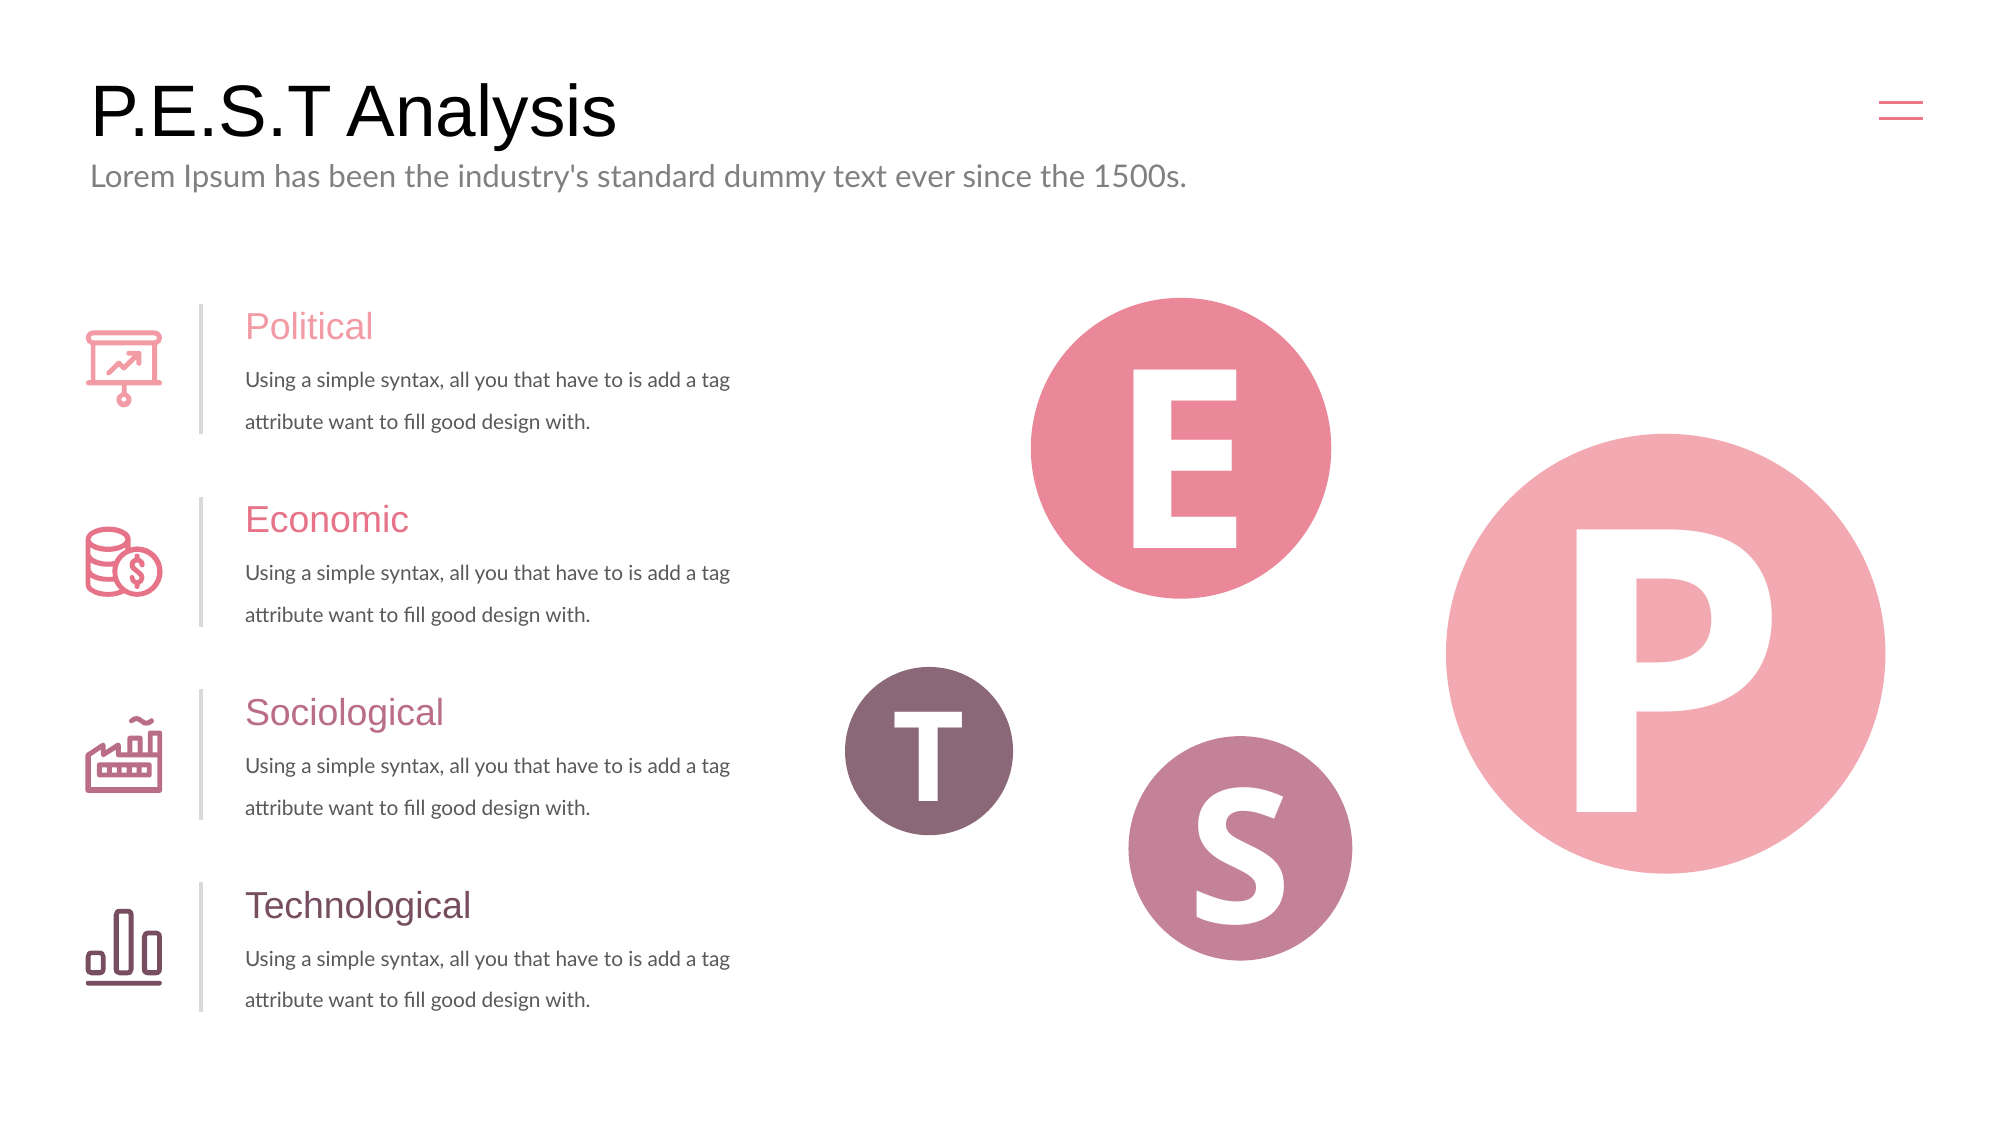

# P.E.S.T Analysis
Lorem Ipsum has been the industry's standard dummy text ever since the 1500s.

Political
E

Using a simple syntax, all you that have to is add a tag attribute want to fill good design with.
P
Economic

Using a simple syntax, all you that have to is add a tag attribute want to fill good design with.
T
Sociological

Using a simple syntax, all you that have to is add a tag attribute want to fill good design with.
S
Technological

Using a simple syntax, all you that have to is add a tag attribute want to fill good design with.